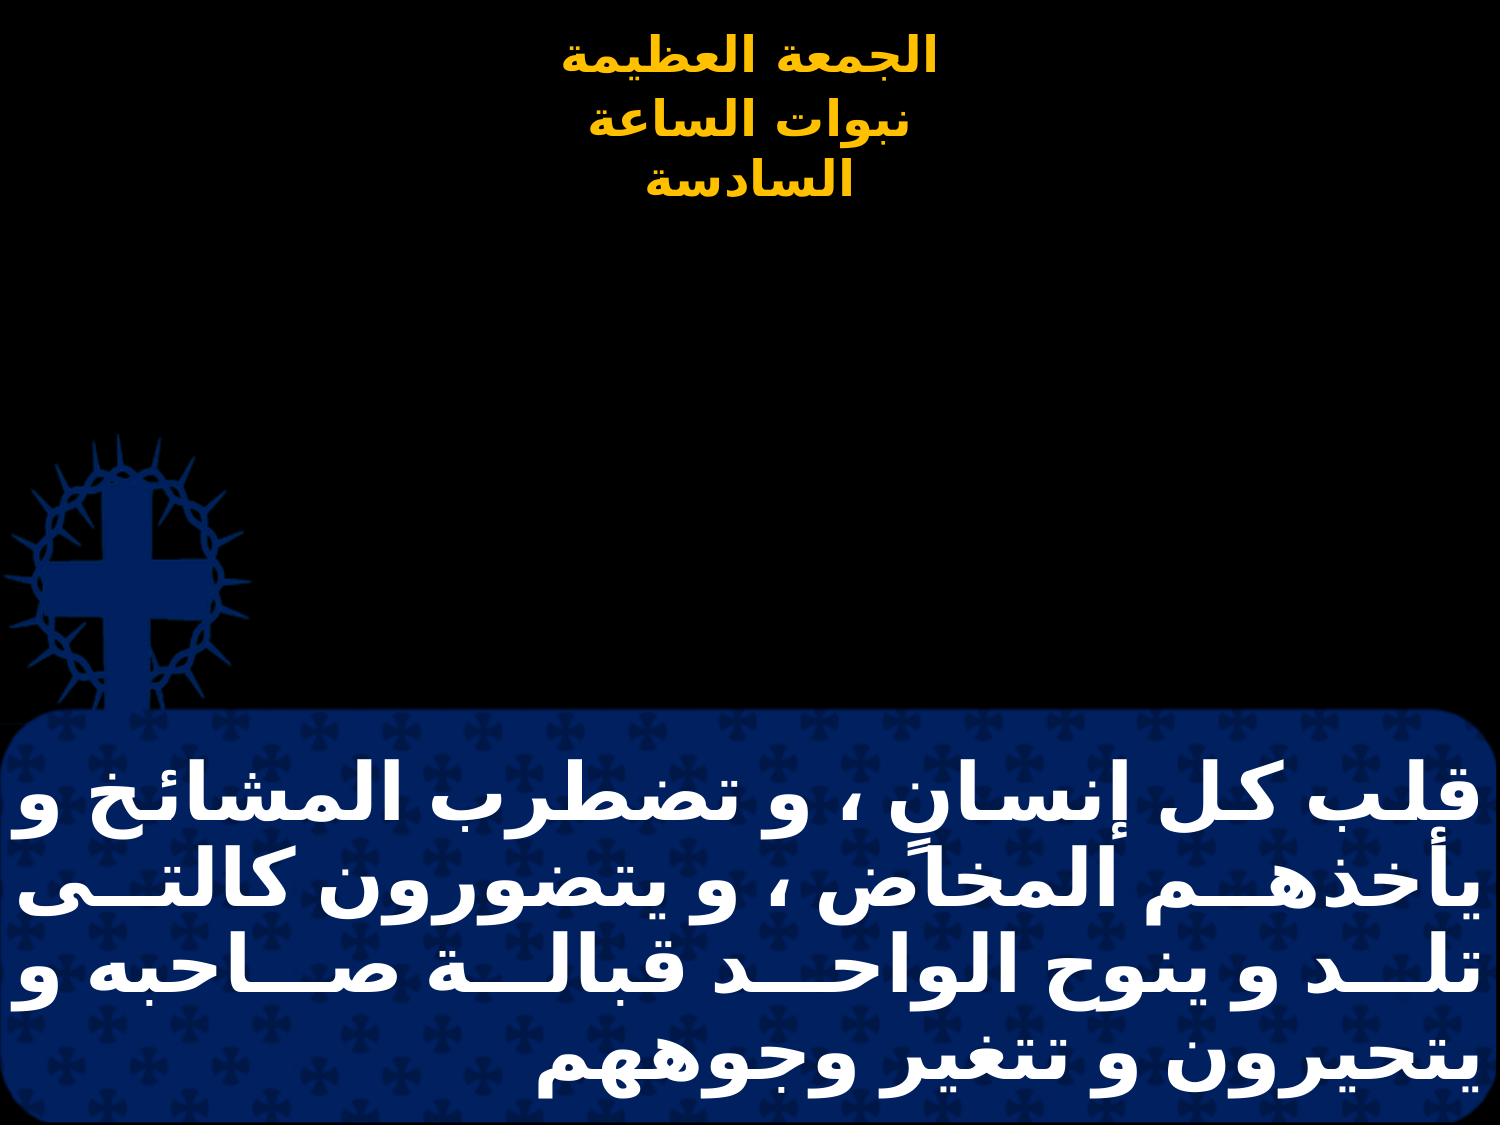

# قلب كل إنسانٍ ، و تضطرب المشائخ و يأخذهم المخاض ، و يتضورون كالتى تلد و ينوح الواحد قبالة صاحبه و يتحيرون و تتغير وجوههم